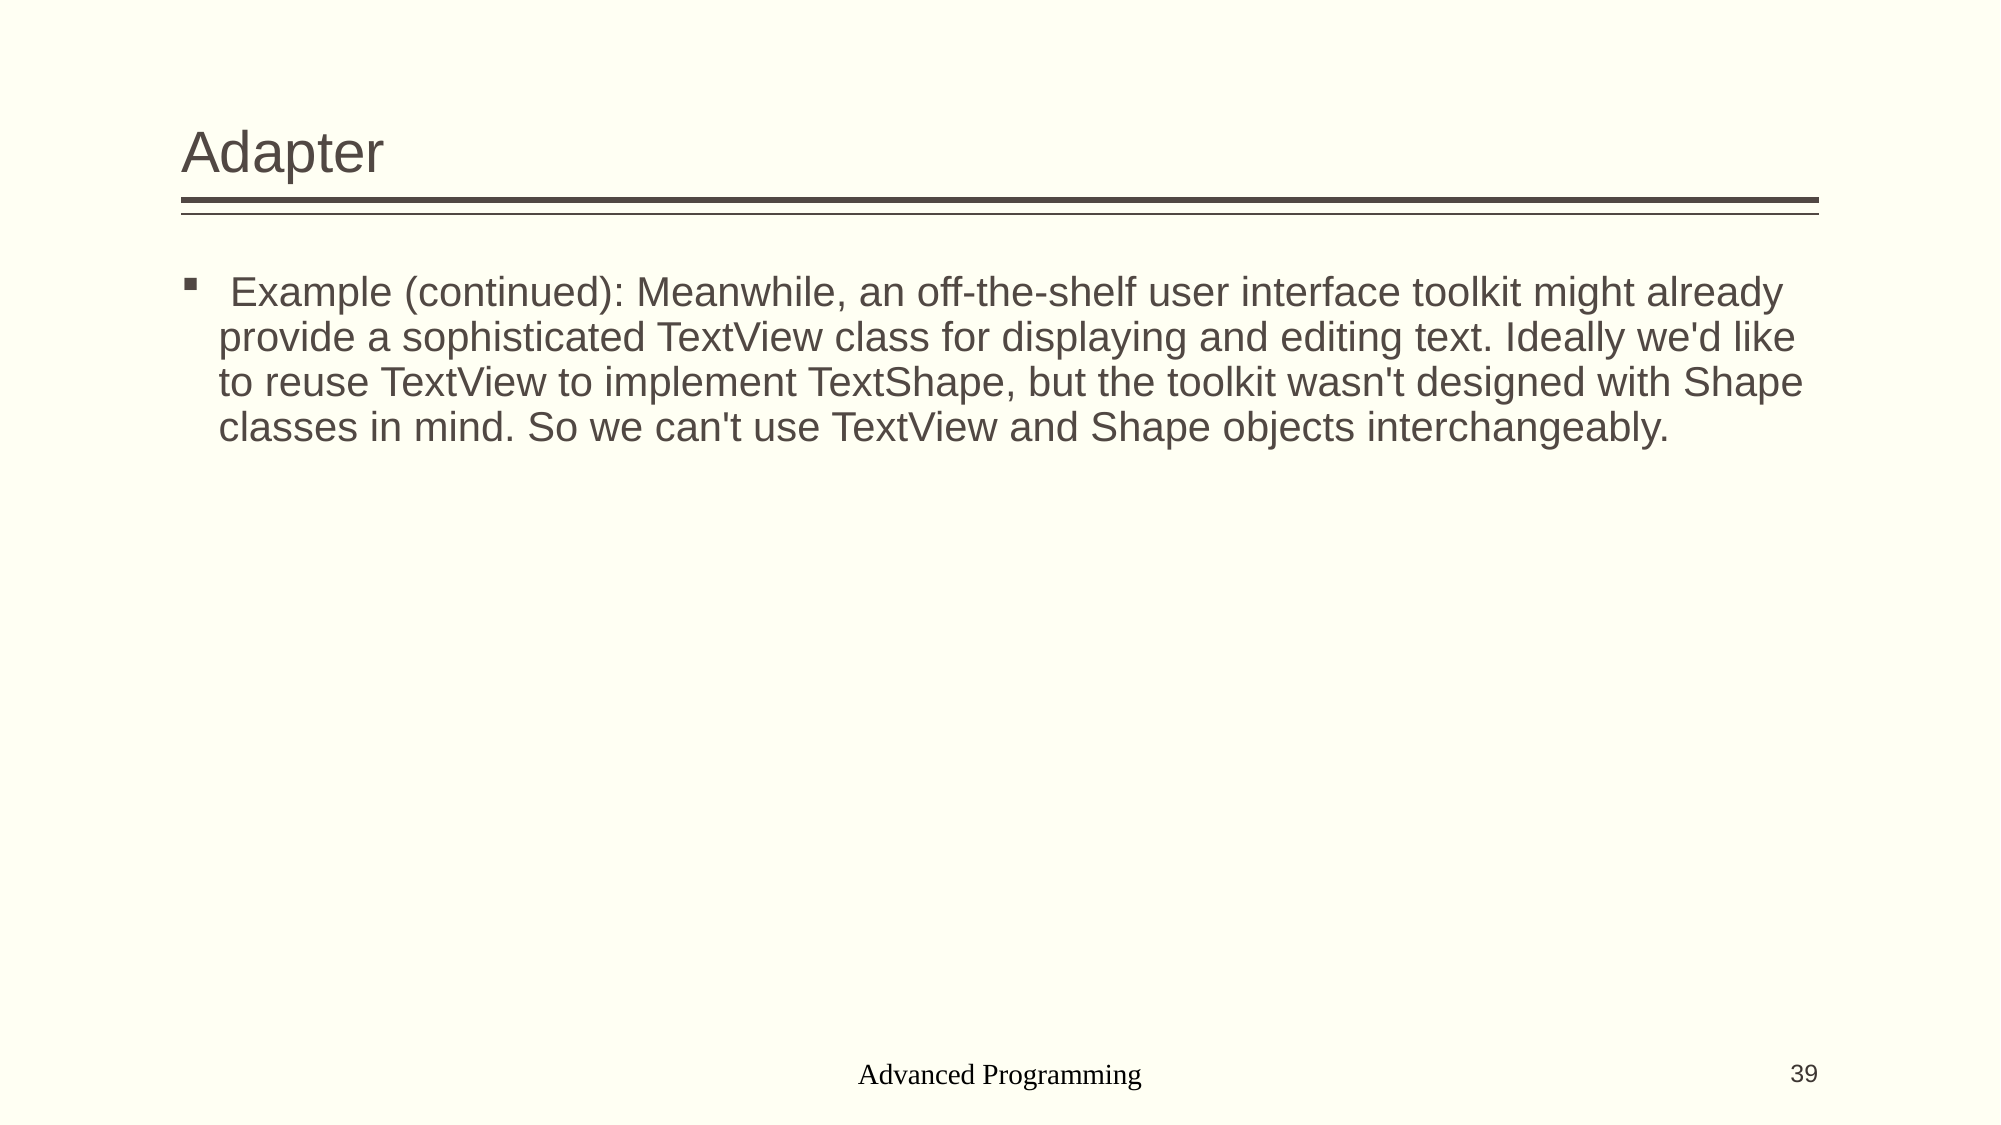

# Adapter
 Example (continued): Meanwhile, an off-the-shelf user interface toolkit might already provide a sophisticated TextView class for displaying and editing text. Ideally we'd like to reuse TextView to implement TextShape, but the toolkit wasn't designed with Shape classes in mind. So we can't use TextView and Shape objects interchangeably.

Advanced Programming
39